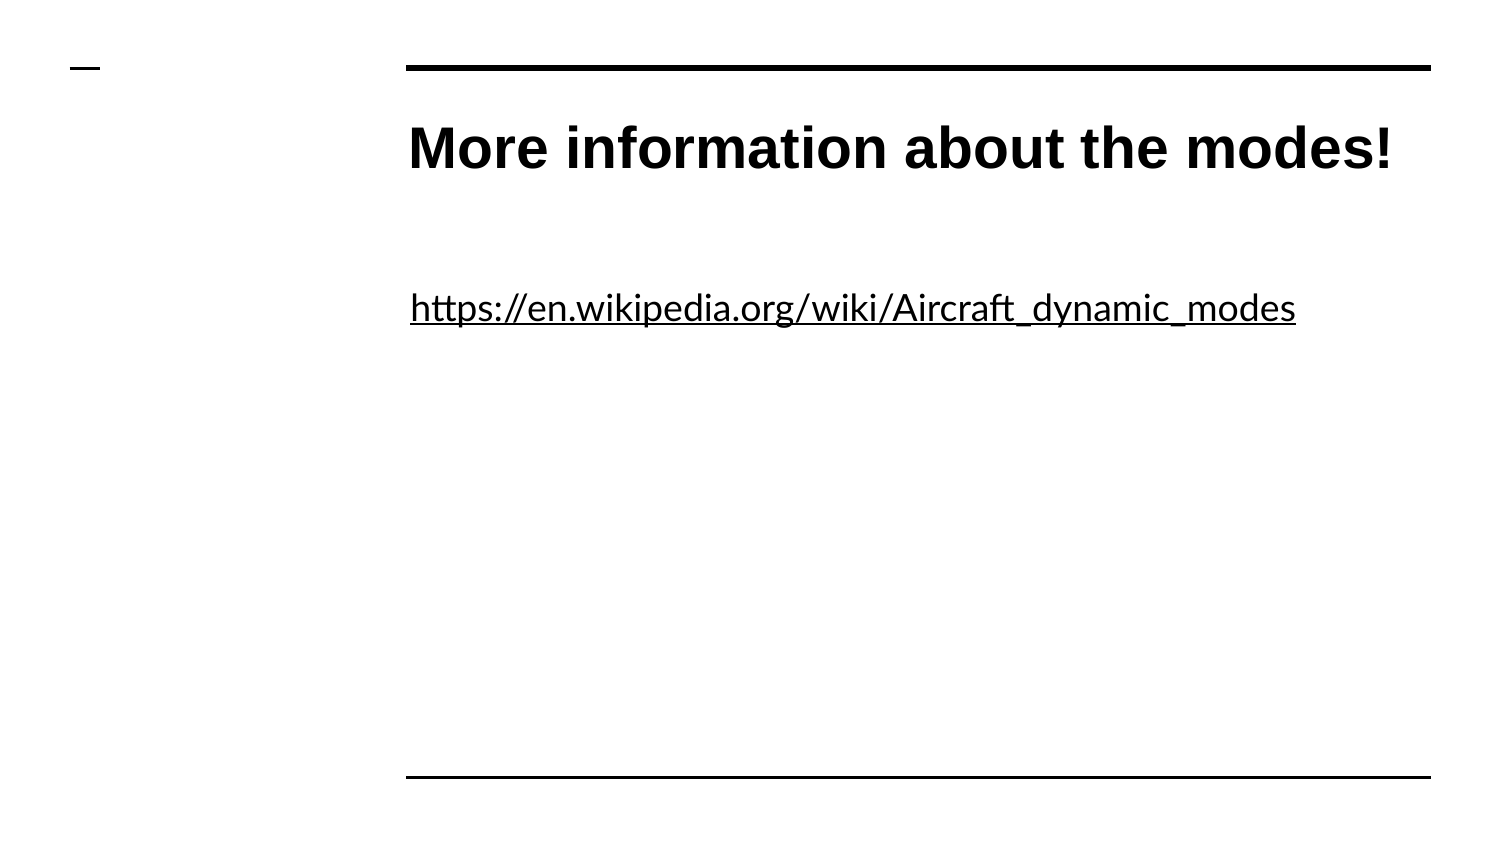

# More information about the modes!
https://en.wikipedia.org/wiki/Aircraft_dynamic_modes